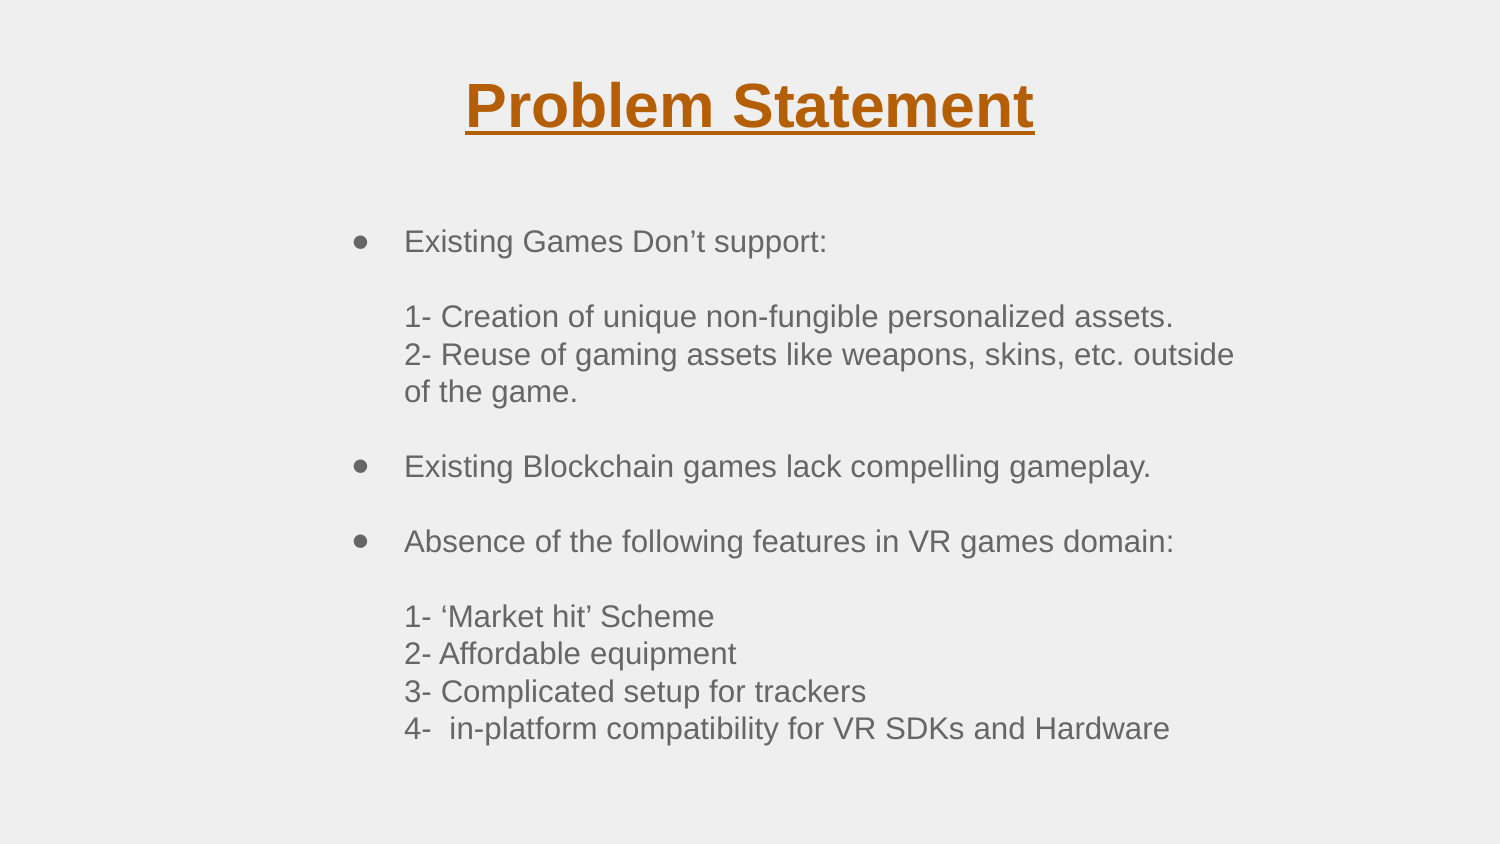

Problem Statement
# Existing Games Don’t support:

1- Creation of unique non-fungible personalized assets.
2- Reuse of gaming assets like weapons, skins, etc. outside of the game.

Existing Blockchain games lack compelling gameplay.

Absence of the following features in VR games domain:

1- ‘Market hit’ Scheme
2- Affordable equipment
3- Complicated setup for trackers
4-  in-platform compatibility for VR SDKs and Hardware